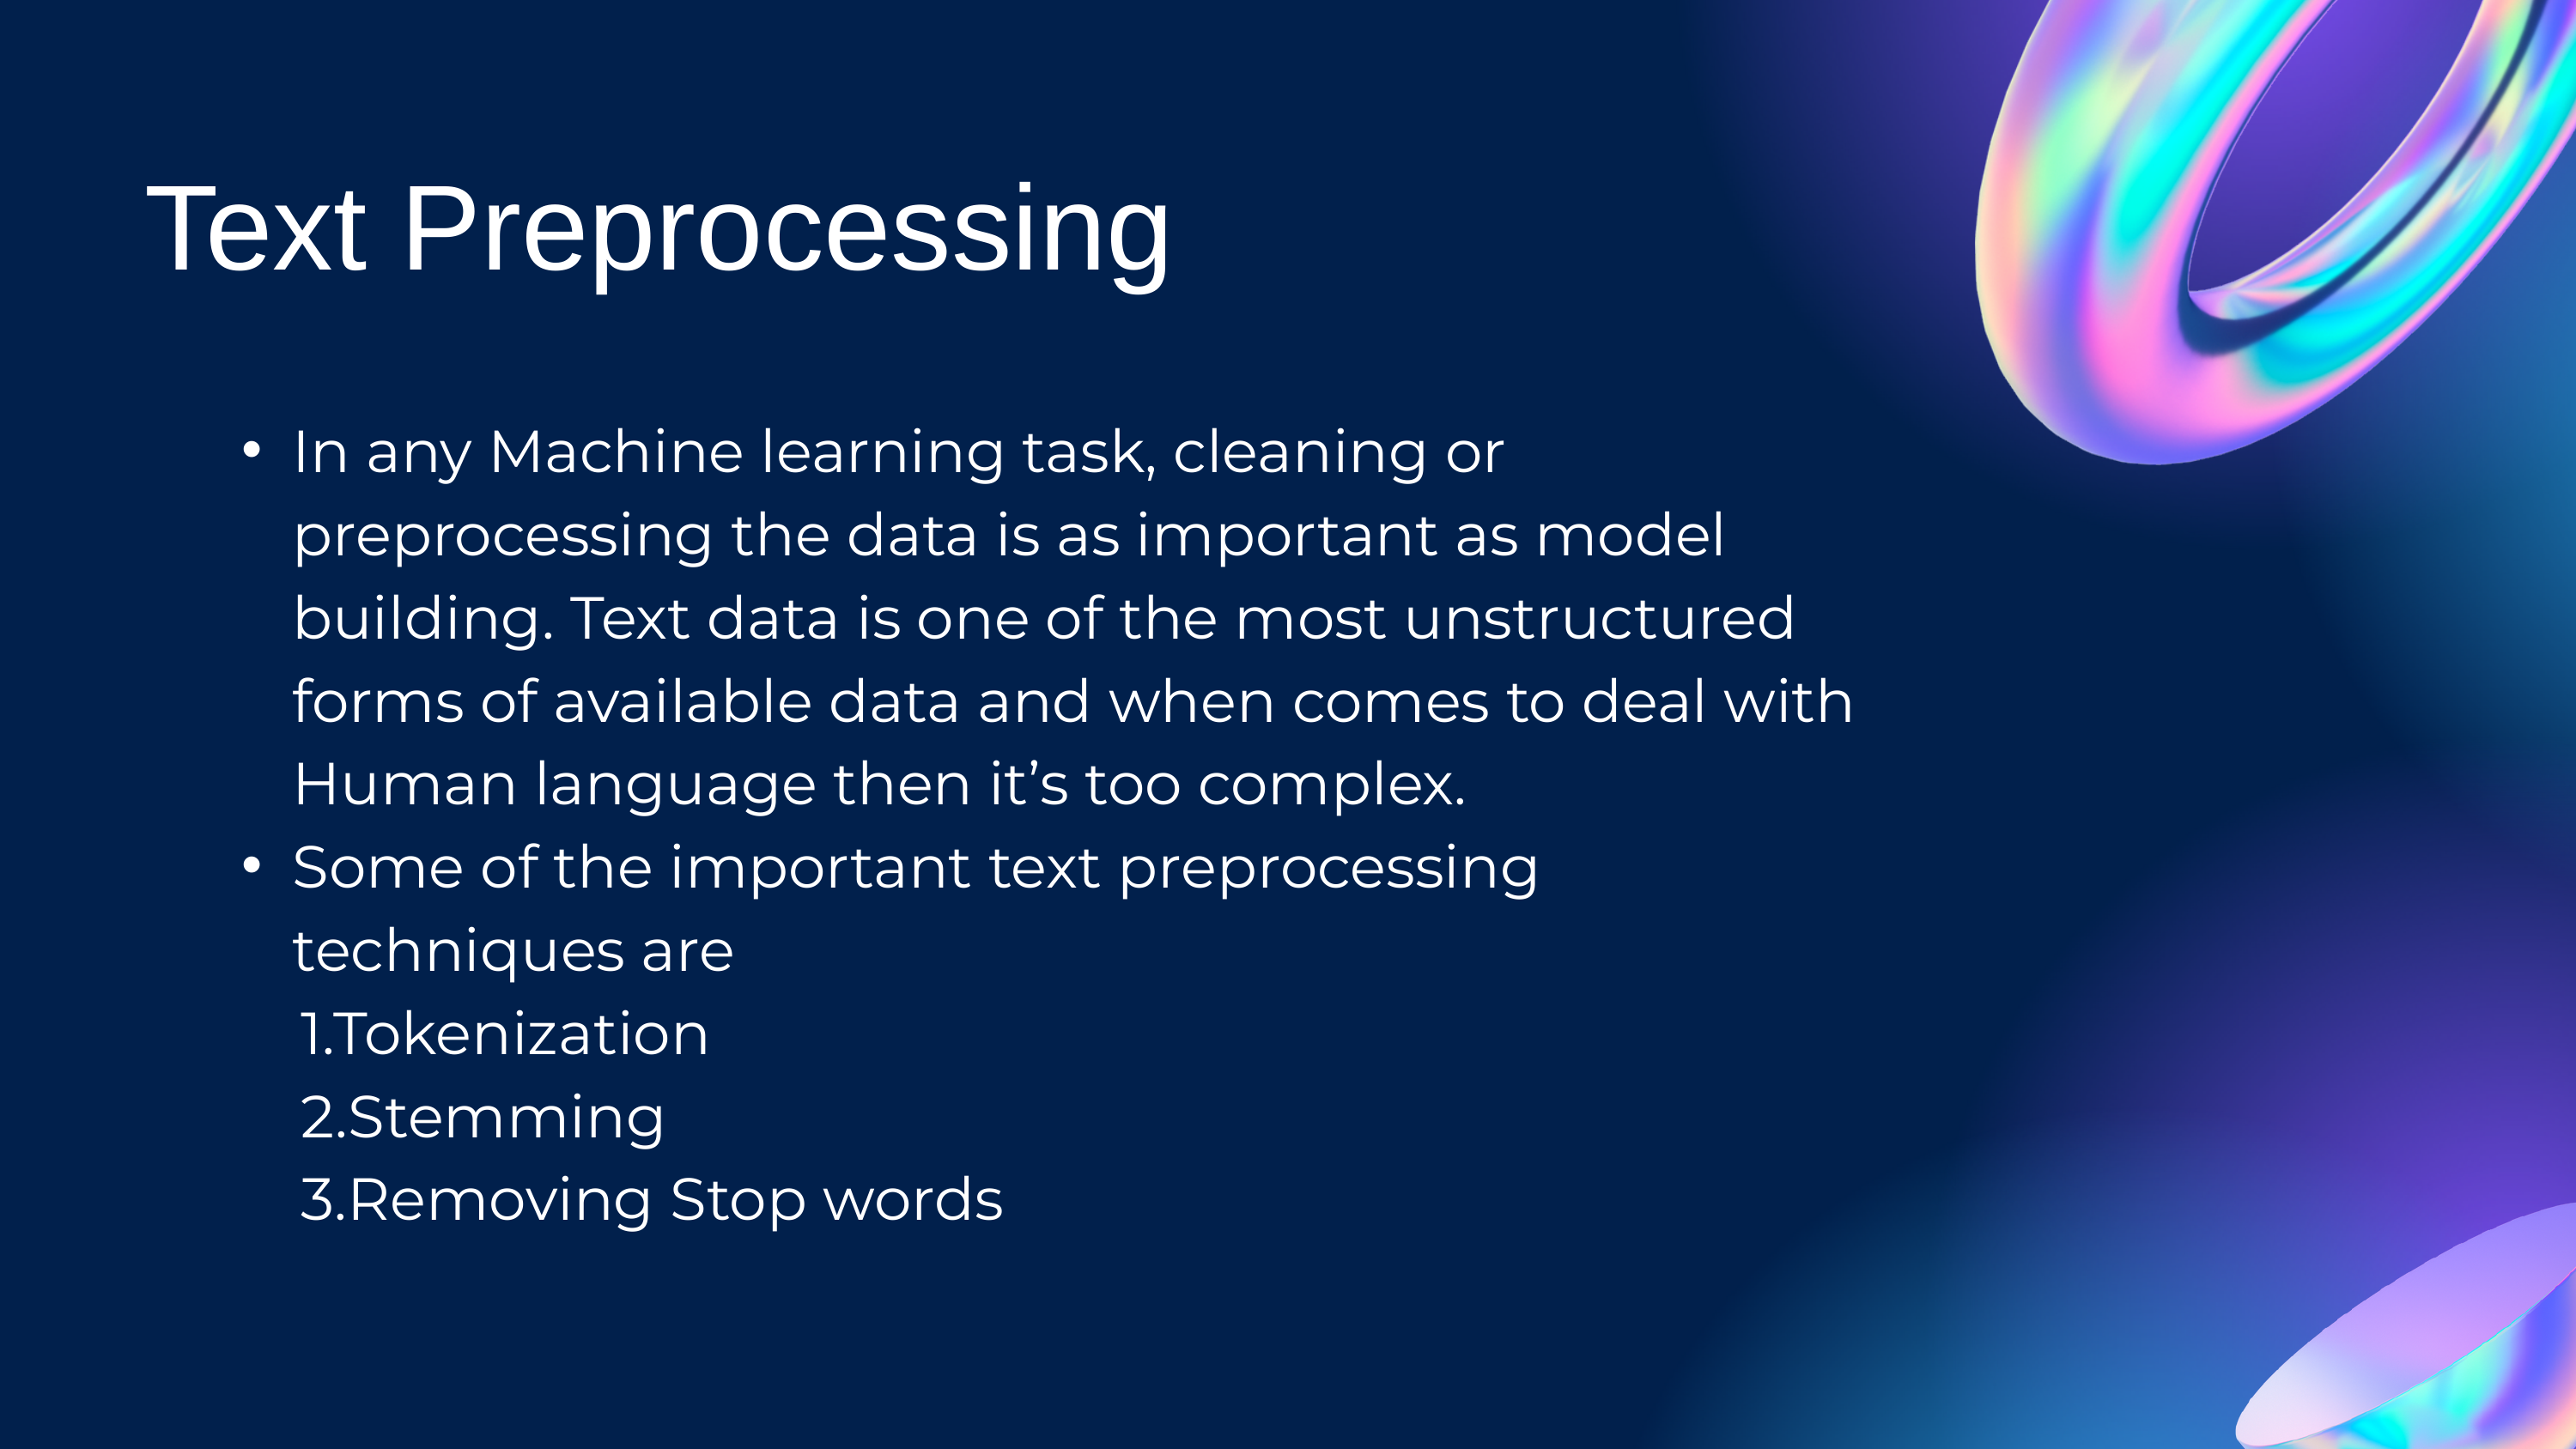

Text Preprocessing
In any Machine learning task, cleaning or preprocessing the data is as important as model building. Text data is one of the most unstructured forms of available data and when comes to deal with Human language then it’s too complex.
Some of the important text preprocessing techniques are
       1.Tokenization
       2.Stemming
       3.Removing Stop words